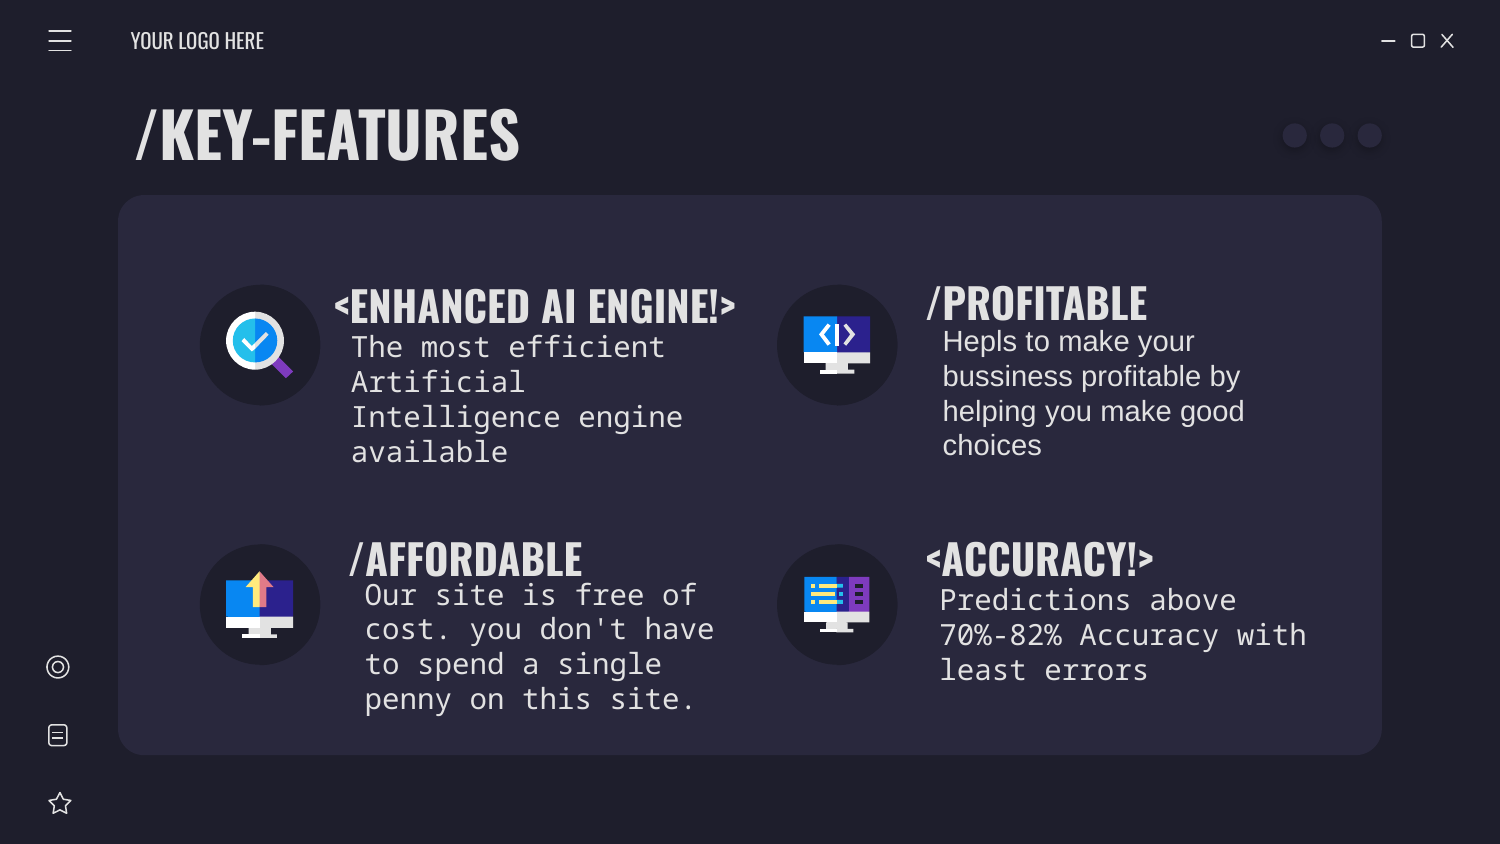

YOUR LOGO HERE

/KEY-FEATURES

/PROFITABLE
# <ENHANCED AI ENGINE!>

Hepls to make your bussiness profitable by helping you make good choices
The most efficient Artificial Intelligence engine available
/AFFORDABLE
<ACCURACY!>

Predictions above 70%-82% Accuracy with least errors
Our site is free of cost. you don't have to spend a single penny on this site.